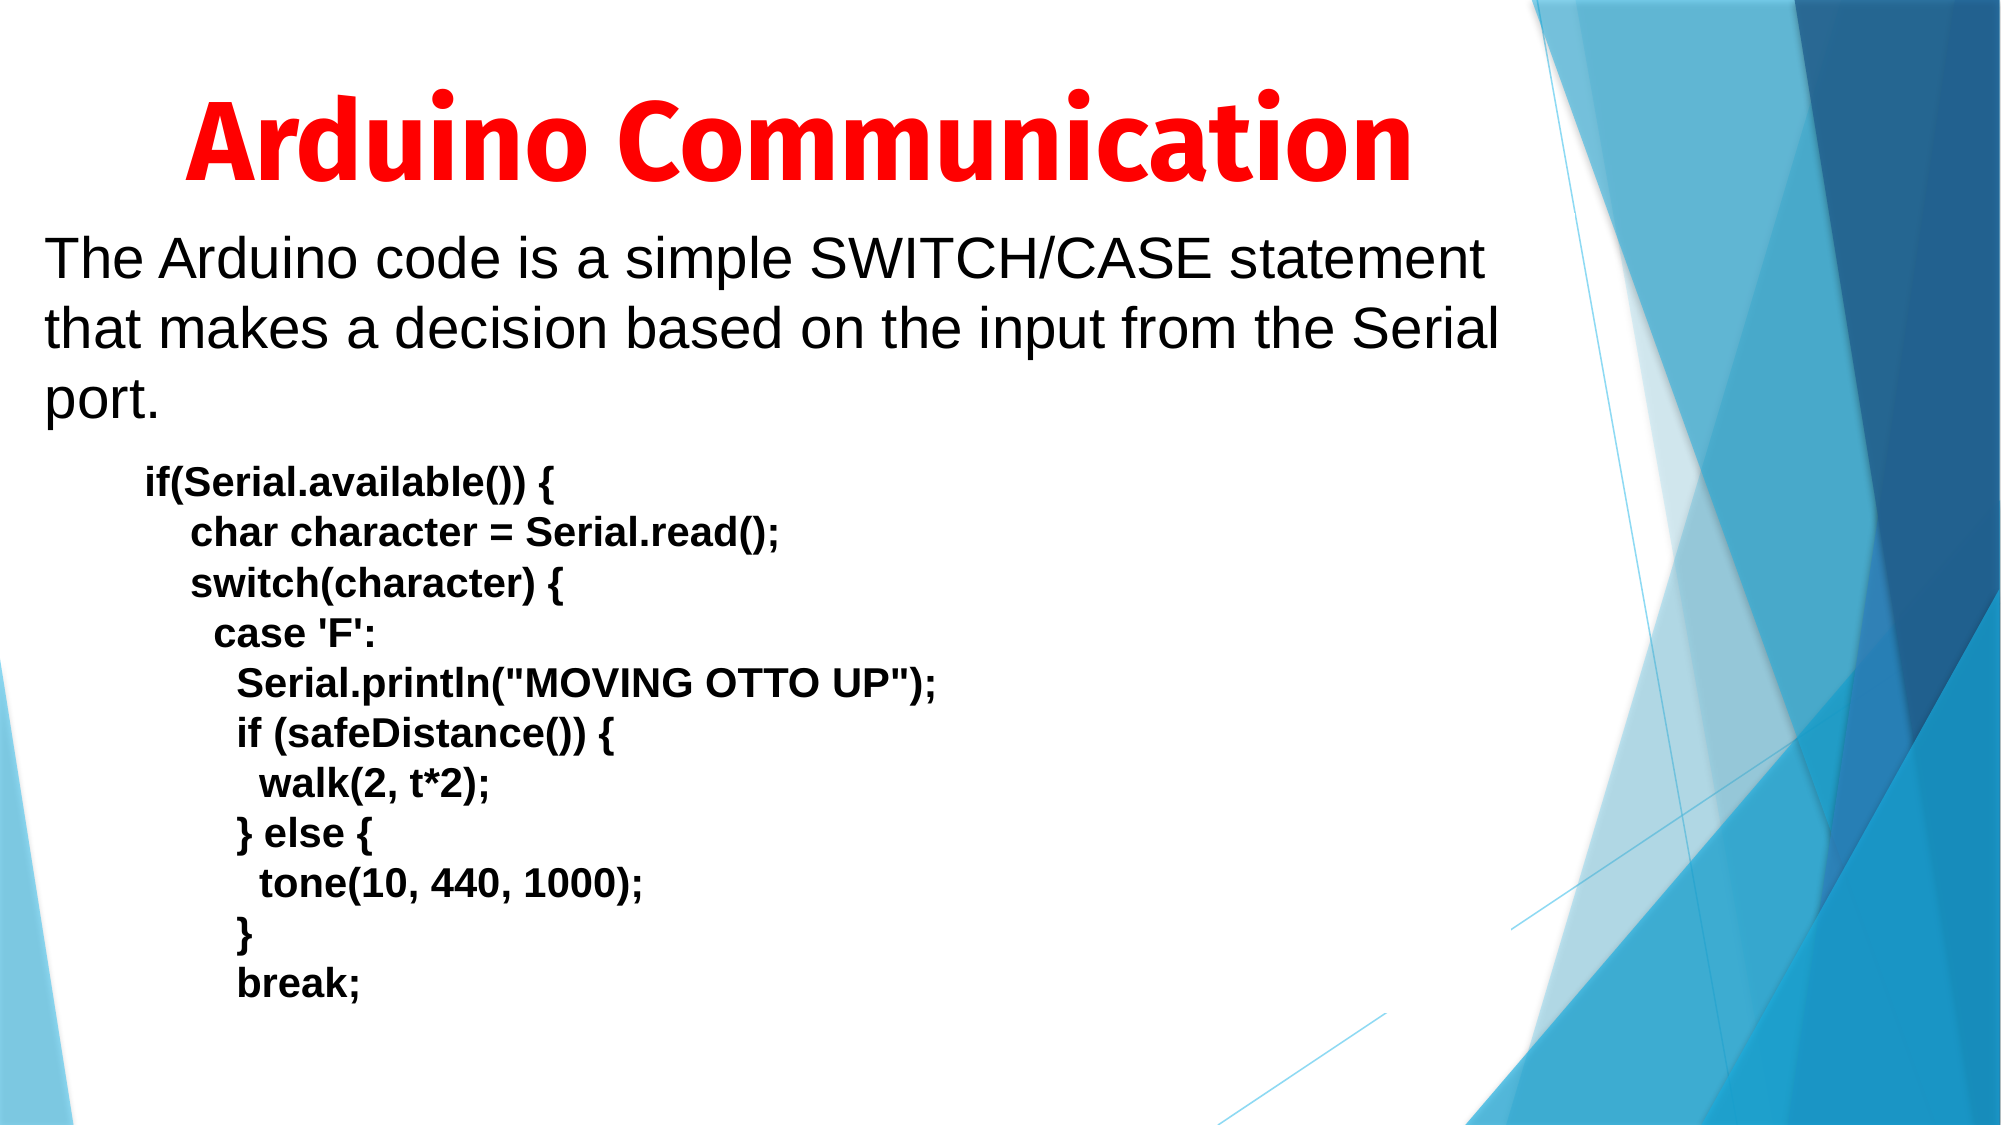

Arduino Communication
The Arduino code is a simple SWITCH/CASE statement that makes a decision based on the input from the Serial port.
if(Serial.available()) {
    char character = Serial.read();
    switch(character) {
      case 'F':
        Serial.println("MOVING OTTO UP");
        if (safeDistance()) {
          walk(2, t*2);
        } else {
          tone(10, 440, 1000);
        }
        break;